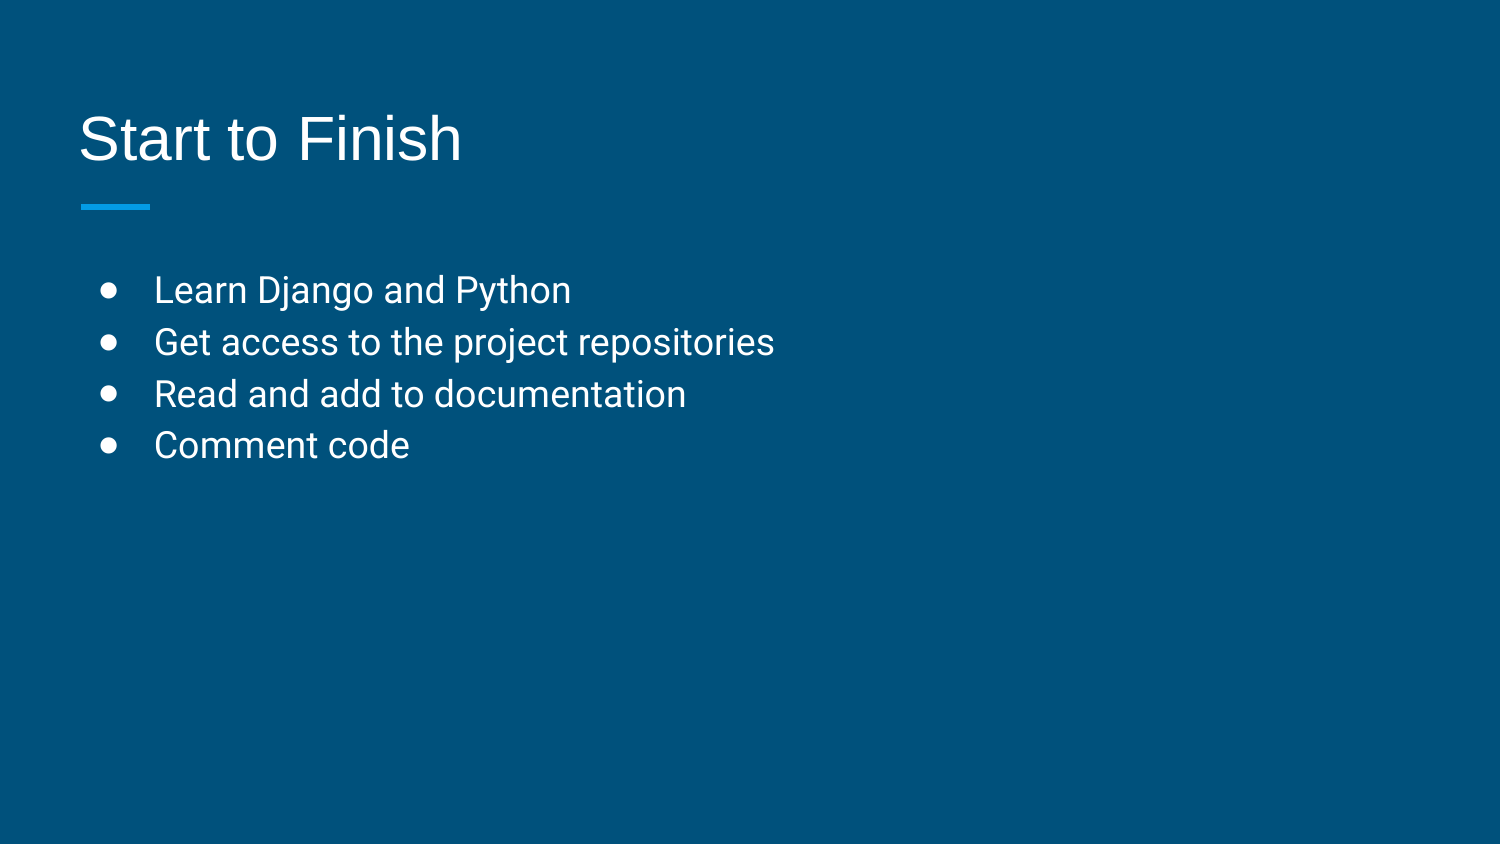

# Start to Finish
Learn Django and Python
Get access to the project repositories
Read and add to documentation
Comment code